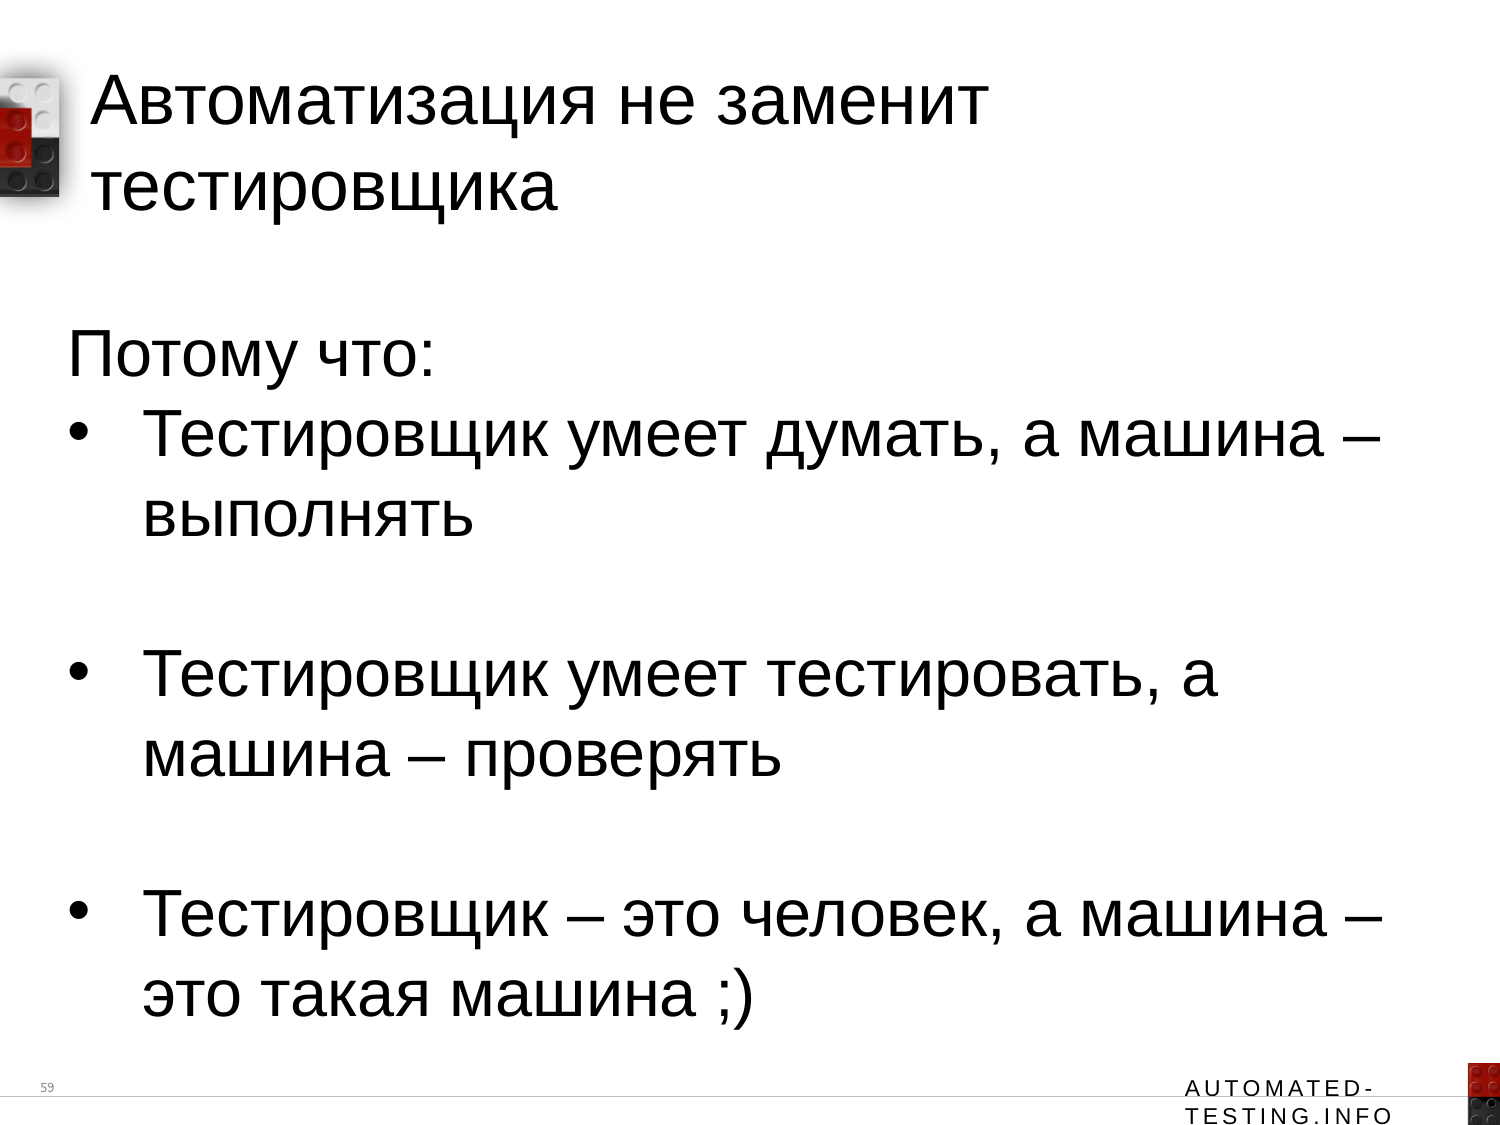

# Автоматизация не заменит тестировщика
Потому что:
Тестировщик умеет думать, а машина – выполнять

Тестировщик умеет тестировать, а машина – проверять

Тестировщик – это человек, а машина – это такая машина ;)

59